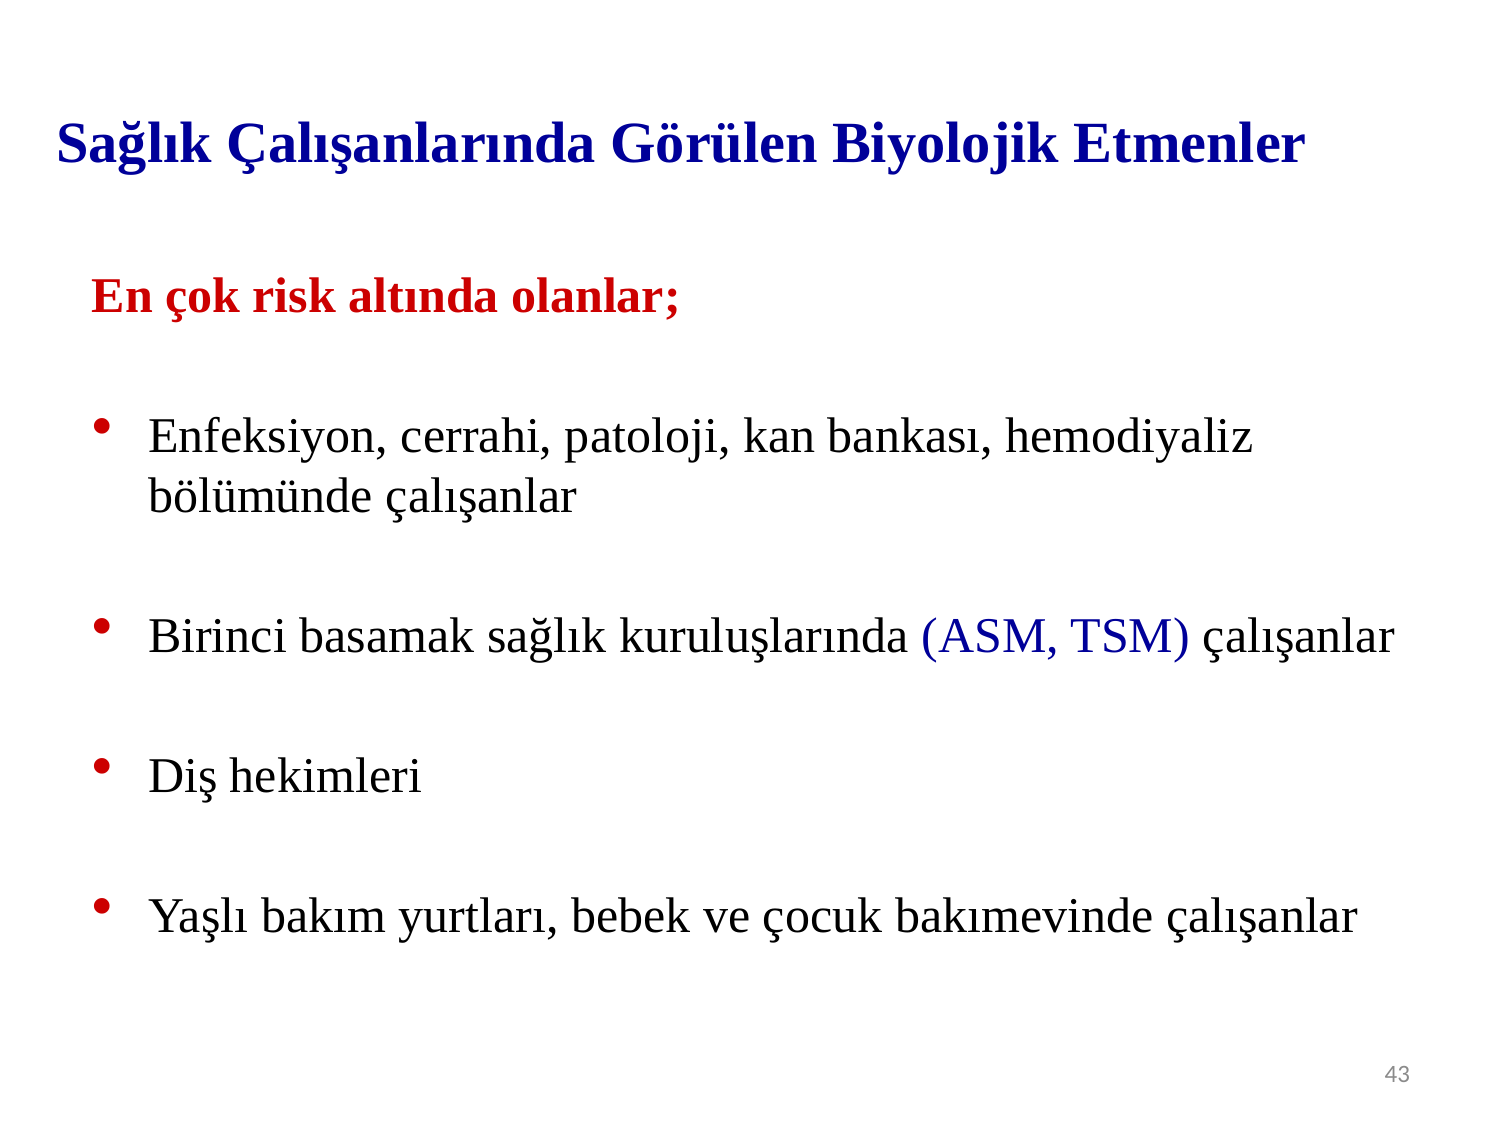

# Sağlık Çalışanlarında Görülen Biyolojik Etmenler
En çok risk altında olanlar;

Enfeksiyon, cerrahi, patoloji, kan bankası, hemodiyaliz bölümünde çalışanlar

Birinci basamak sağlık kuruluşlarında (ASM, TSM) çalışanlar

Diş hekimleri

Yaşlı bakım yurtları, bebek ve çocuk bakımevinde çalışanlar
43